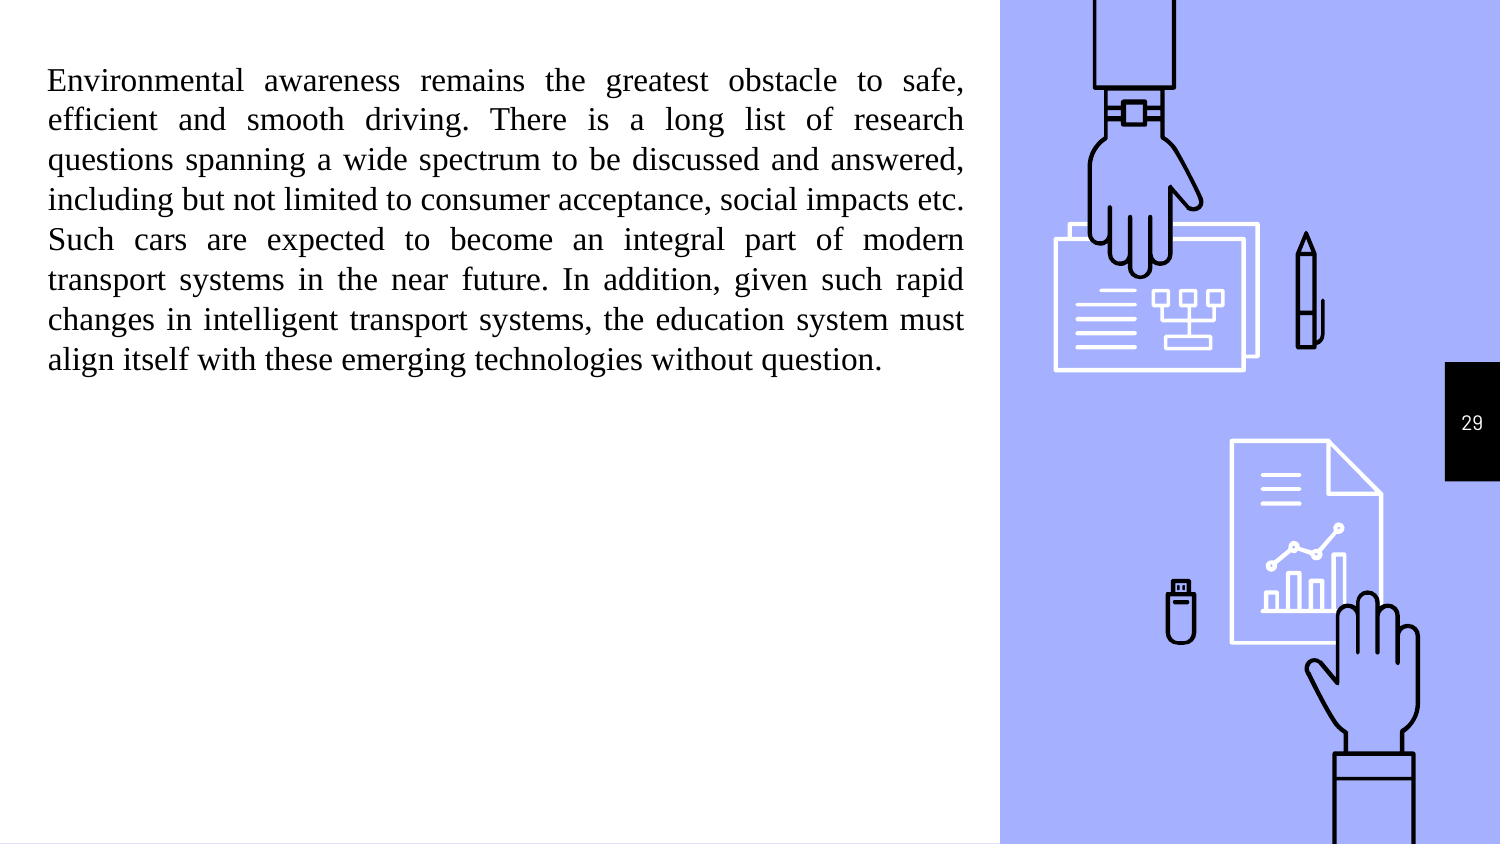

Environmental awareness remains the greatest obstacle to safe, efficient and smooth driving. There is a long list of research questions spanning a wide spectrum to be discussed and answered, including but not limited to consumer acceptance, social impacts etc. Such cars are expected to become an integral part of modern transport systems in the near future. In addition, given such rapid changes in intelligent transport systems, the education system must align itself with these emerging technologies without question.
29